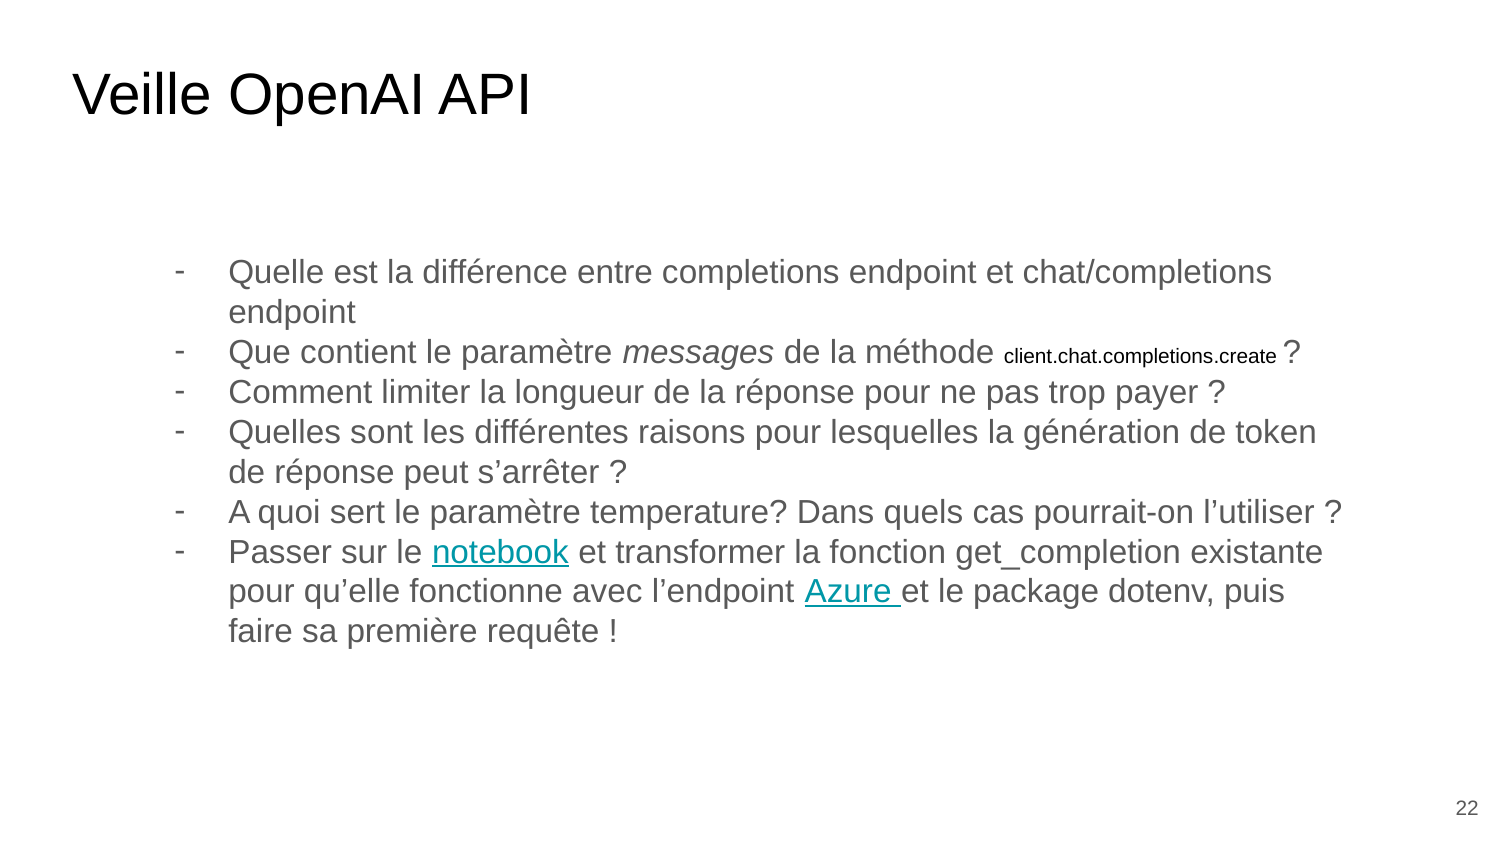

# Veille OpenAI API
Quelle est la différence entre completions endpoint et chat/completions endpoint
Que contient le paramètre messages de la méthode client.chat.completions.create ?
Comment limiter la longueur de la réponse pour ne pas trop payer ?
Quelles sont les différentes raisons pour lesquelles la génération de token de réponse peut s’arrêter ?
A quoi sert le paramètre temperature? Dans quels cas pourrait-on l’utiliser ?
Passer sur le notebook et transformer la fonction get_completion existante pour qu’elle fonctionne avec l’endpoint Azure et le package dotenv, puis faire sa première requête !
22